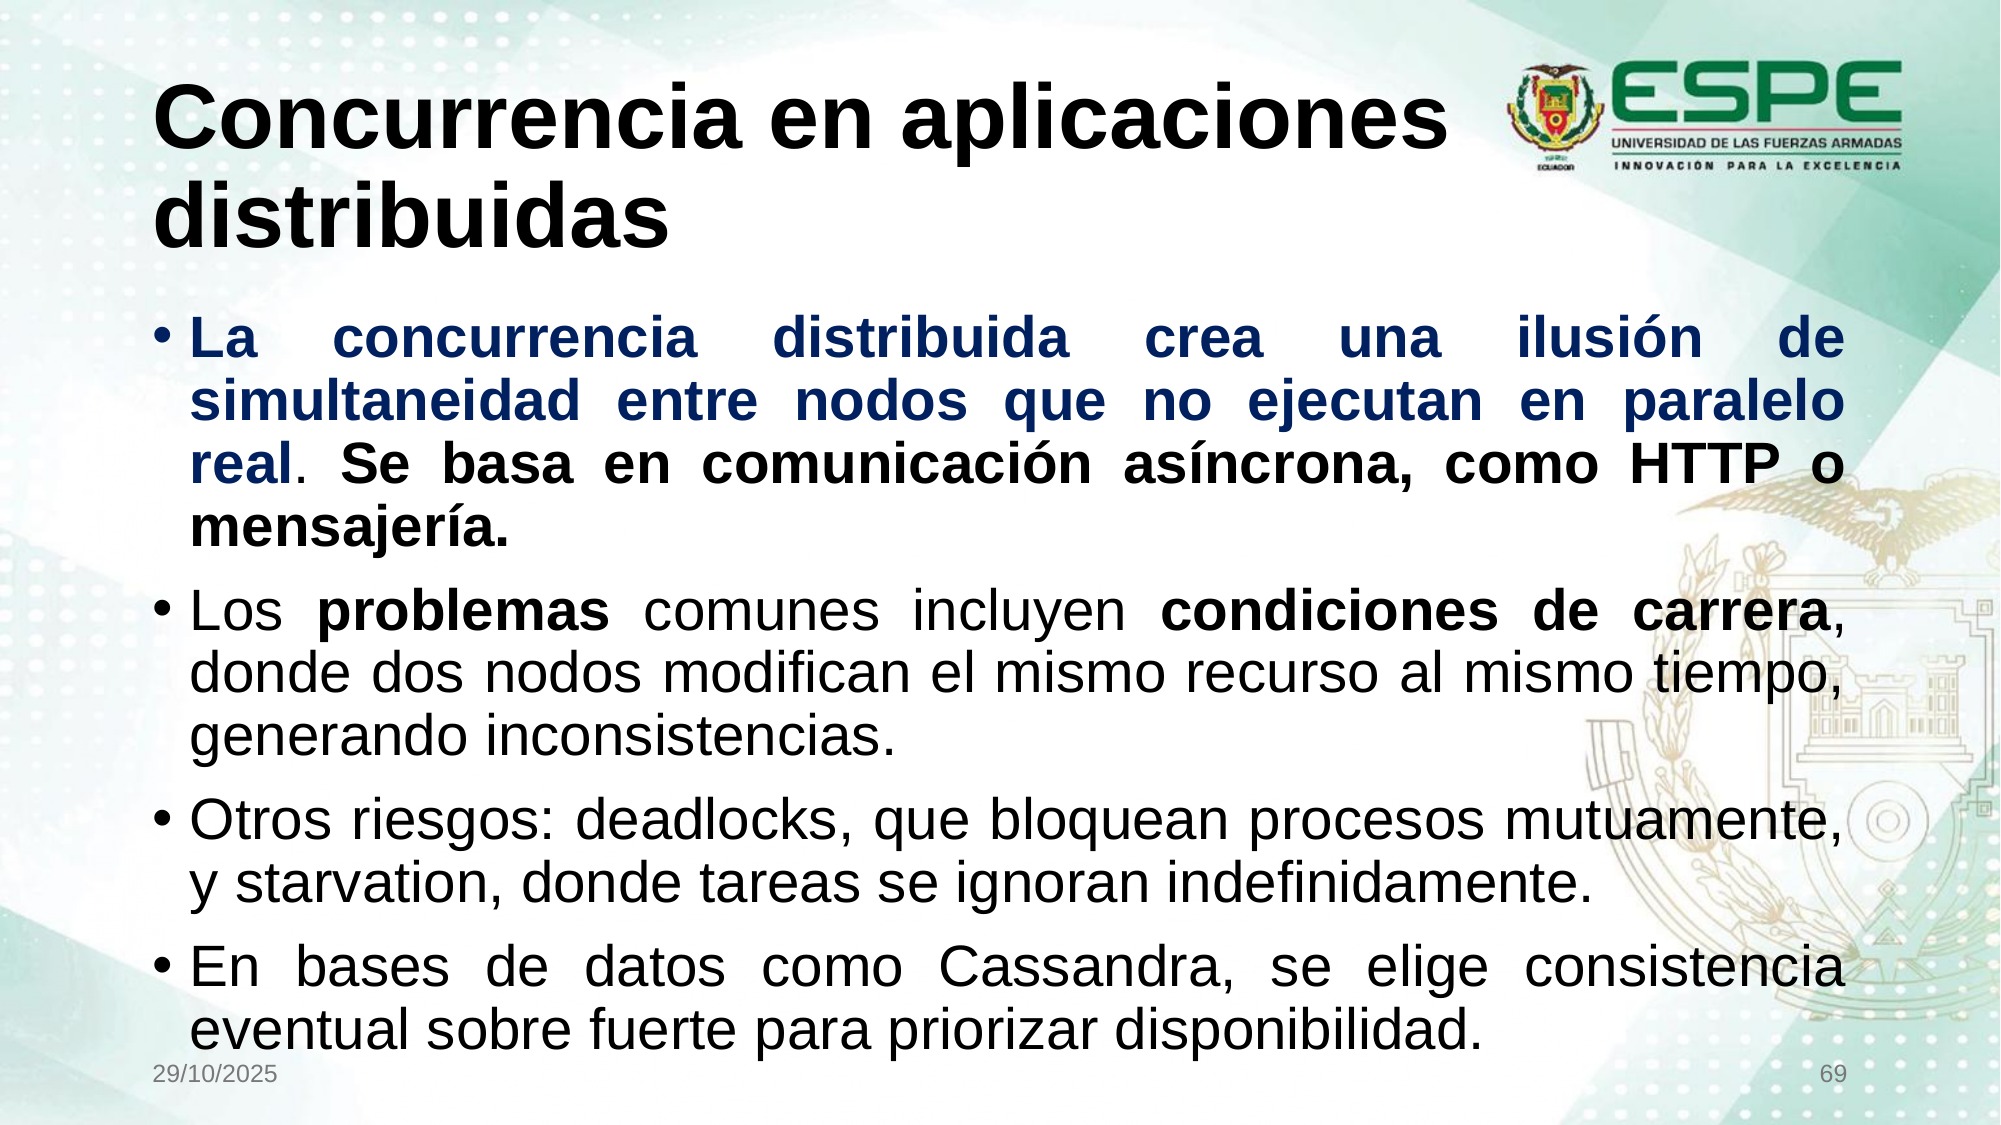

# Concurrencia en aplicaciones distribuidas
La concurrencia distribuida crea una ilusión de simultaneidad entre nodos que no ejecutan en paralelo real. Se basa en comunicación asíncrona, como HTTP o mensajería.
Los problemas comunes incluyen condiciones de carrera, donde dos nodos modifican el mismo recurso al mismo tiempo, generando inconsistencias.
Otros riesgos: deadlocks, que bloquean procesos mutuamente, y starvation, donde tareas se ignoran indefinidamente.
En bases de datos como Cassandra, se elige consistencia eventual sobre fuerte para priorizar disponibilidad.

29/10/2025
69